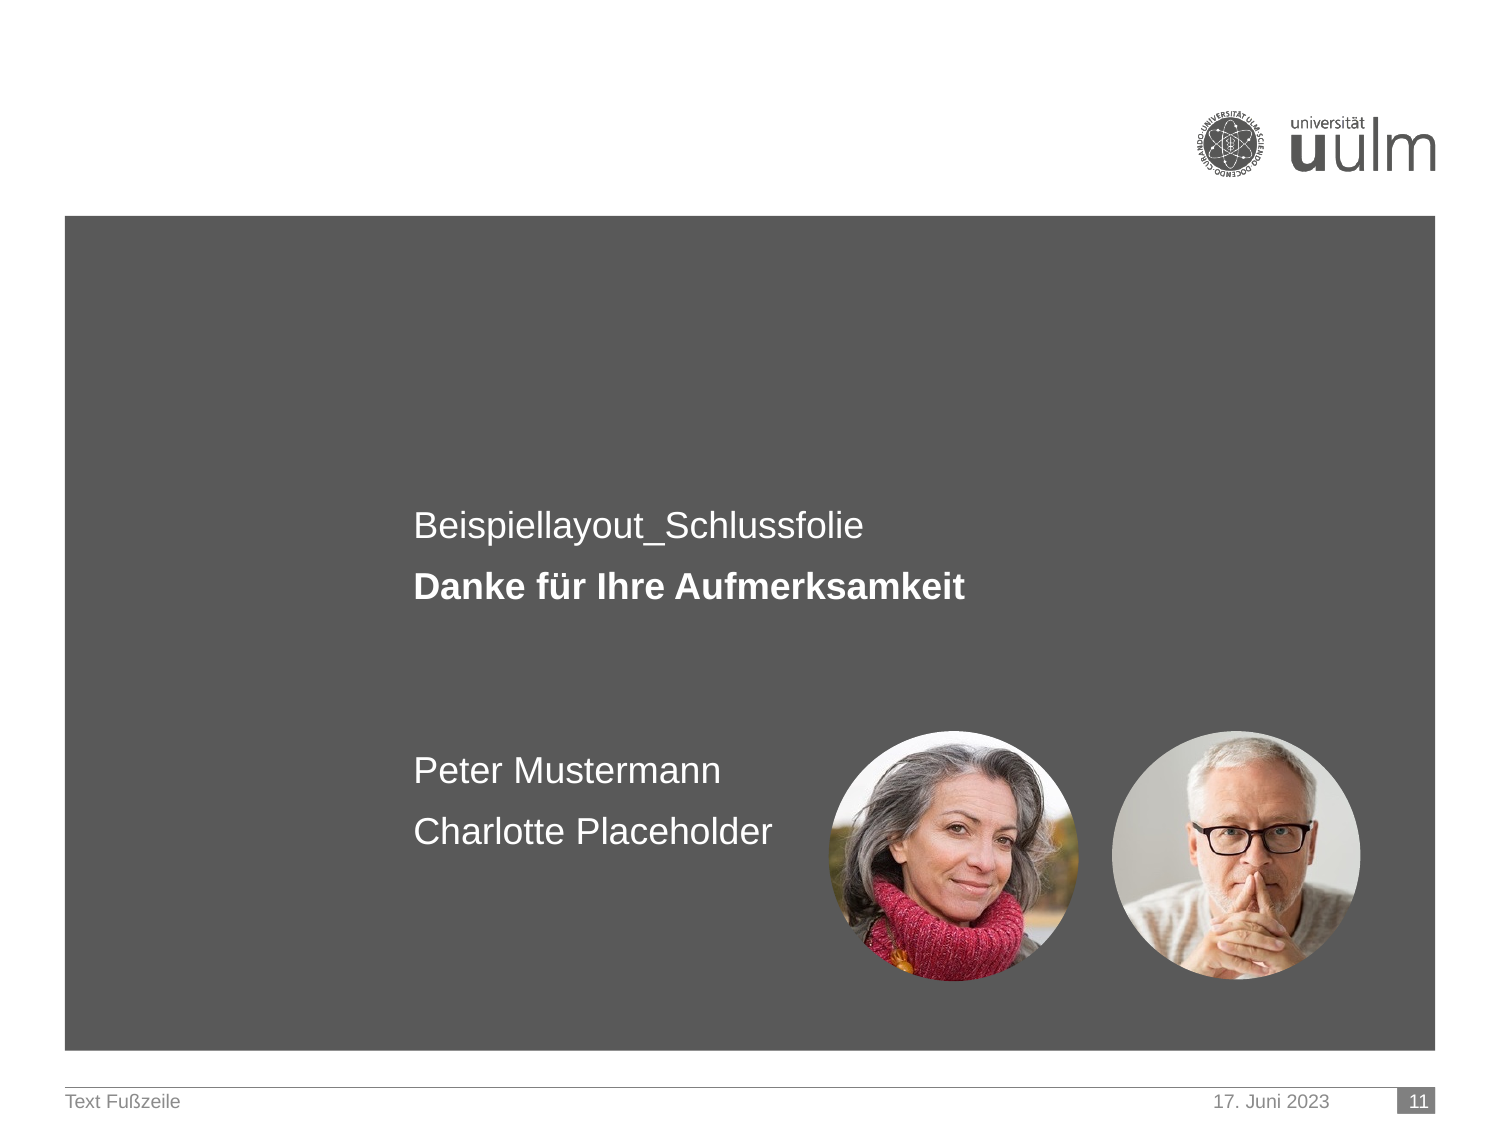

Beispiellayout_Schlussfolie
Danke für Ihre Aufmerksamkeit

Peter Mustermann
Charlotte Placeholder

 11
Text Fußzeile
17. Juni 2023